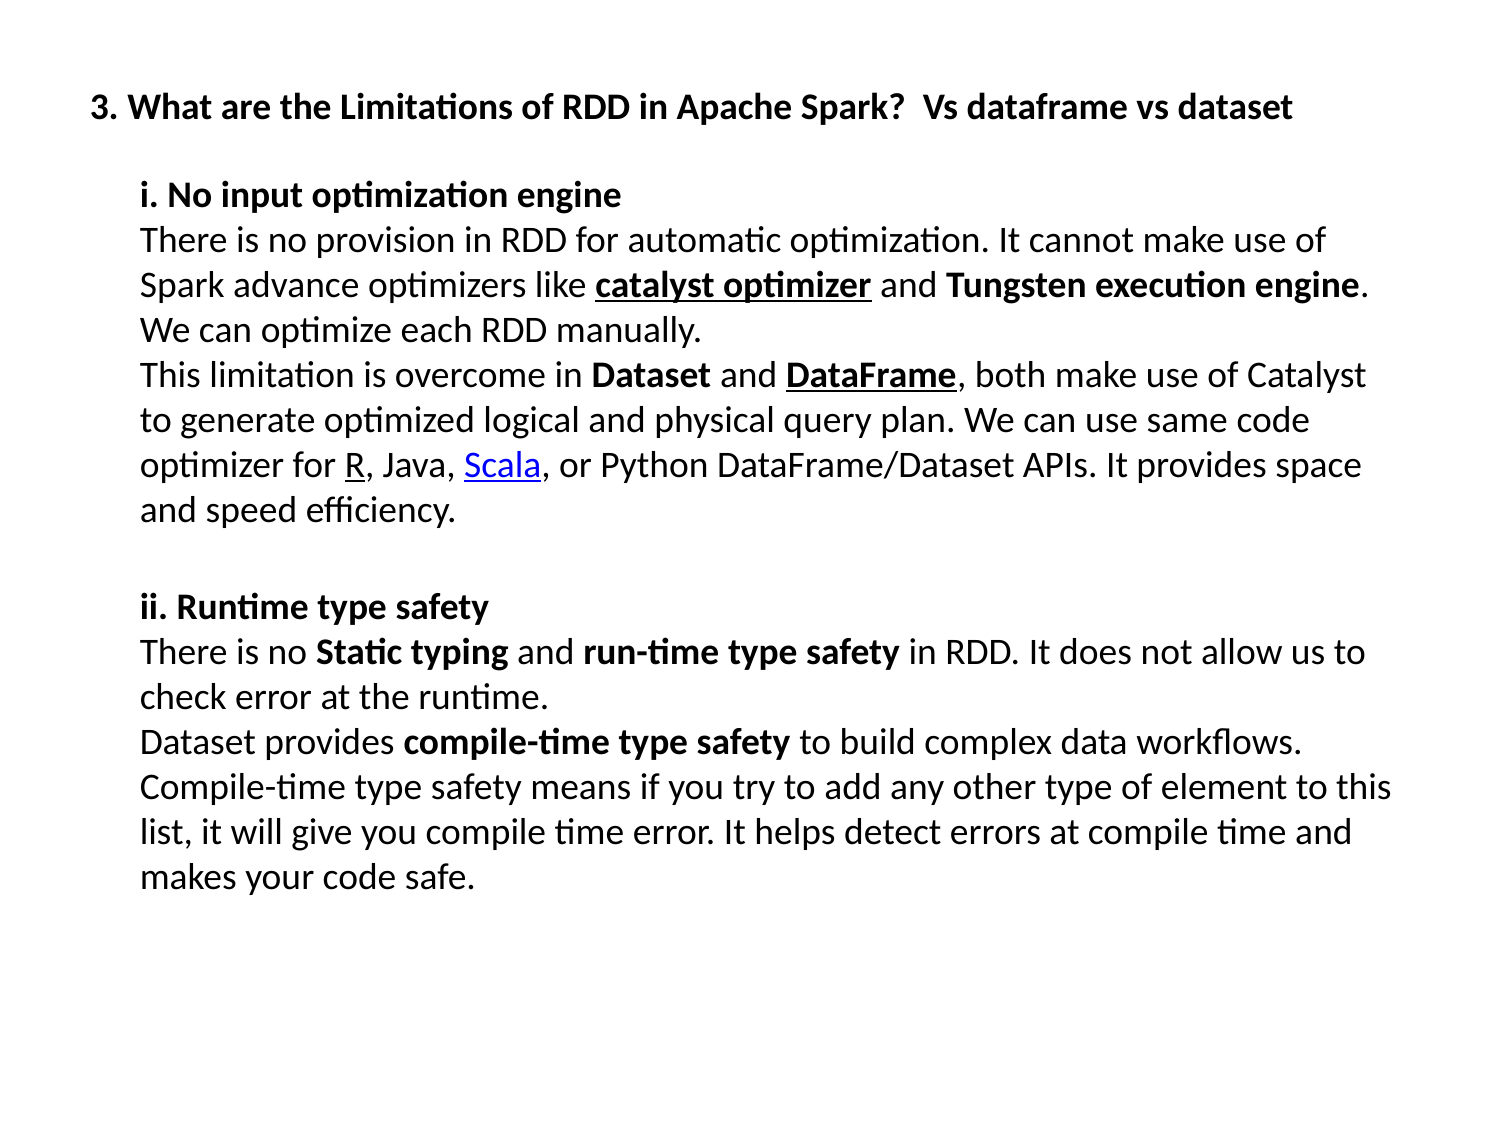

3. What are the Limitations of RDD in Apache Spark?  Vs dataframe vs dataset
i. No input optimization engine
There is no provision in RDD for automatic optimization. It cannot make use of Spark advance optimizers like catalyst optimizer and Tungsten execution engine. We can optimize each RDD manually.
This limitation is overcome in Dataset and DataFrame, both make use of Catalyst to generate optimized logical and physical query plan. We can use same code optimizer for R, Java, Scala, or Python DataFrame/Dataset APIs. It provides space and speed efficiency.
ii. Runtime type safety
There is no Static typing and run-time type safety in RDD. It does not allow us to check error at the runtime.
Dataset provides compile-time type safety to build complex data workflows. Compile-time type safety means if you try to add any other type of element to this list, it will give you compile time error. It helps detect errors at compile time and makes your code safe.